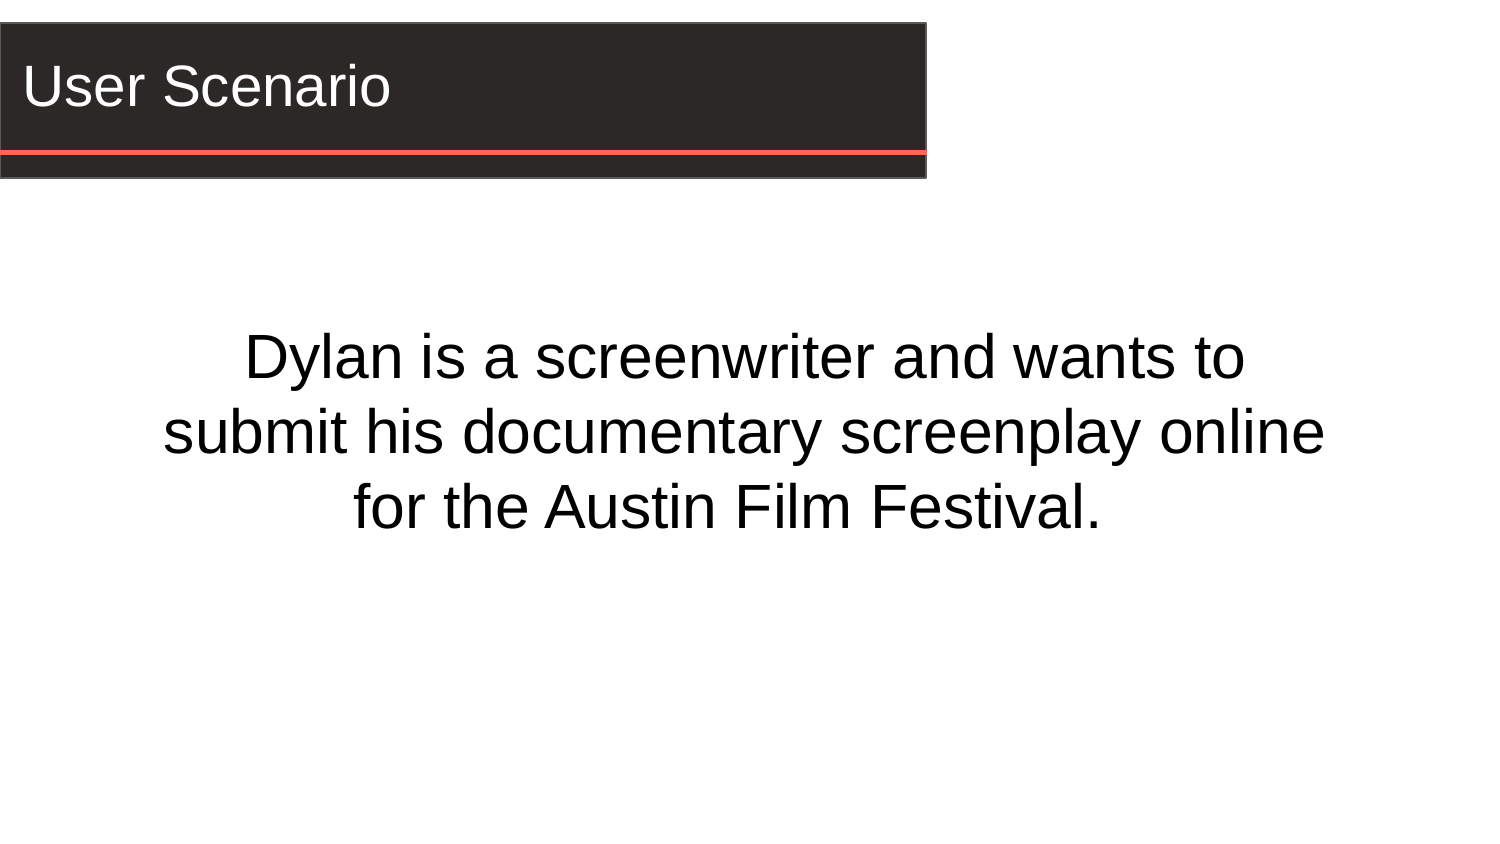

# User Scenario
Dylan is a screenwriter and wants to submit his documentary screenplay online for the Austin Film Festival.